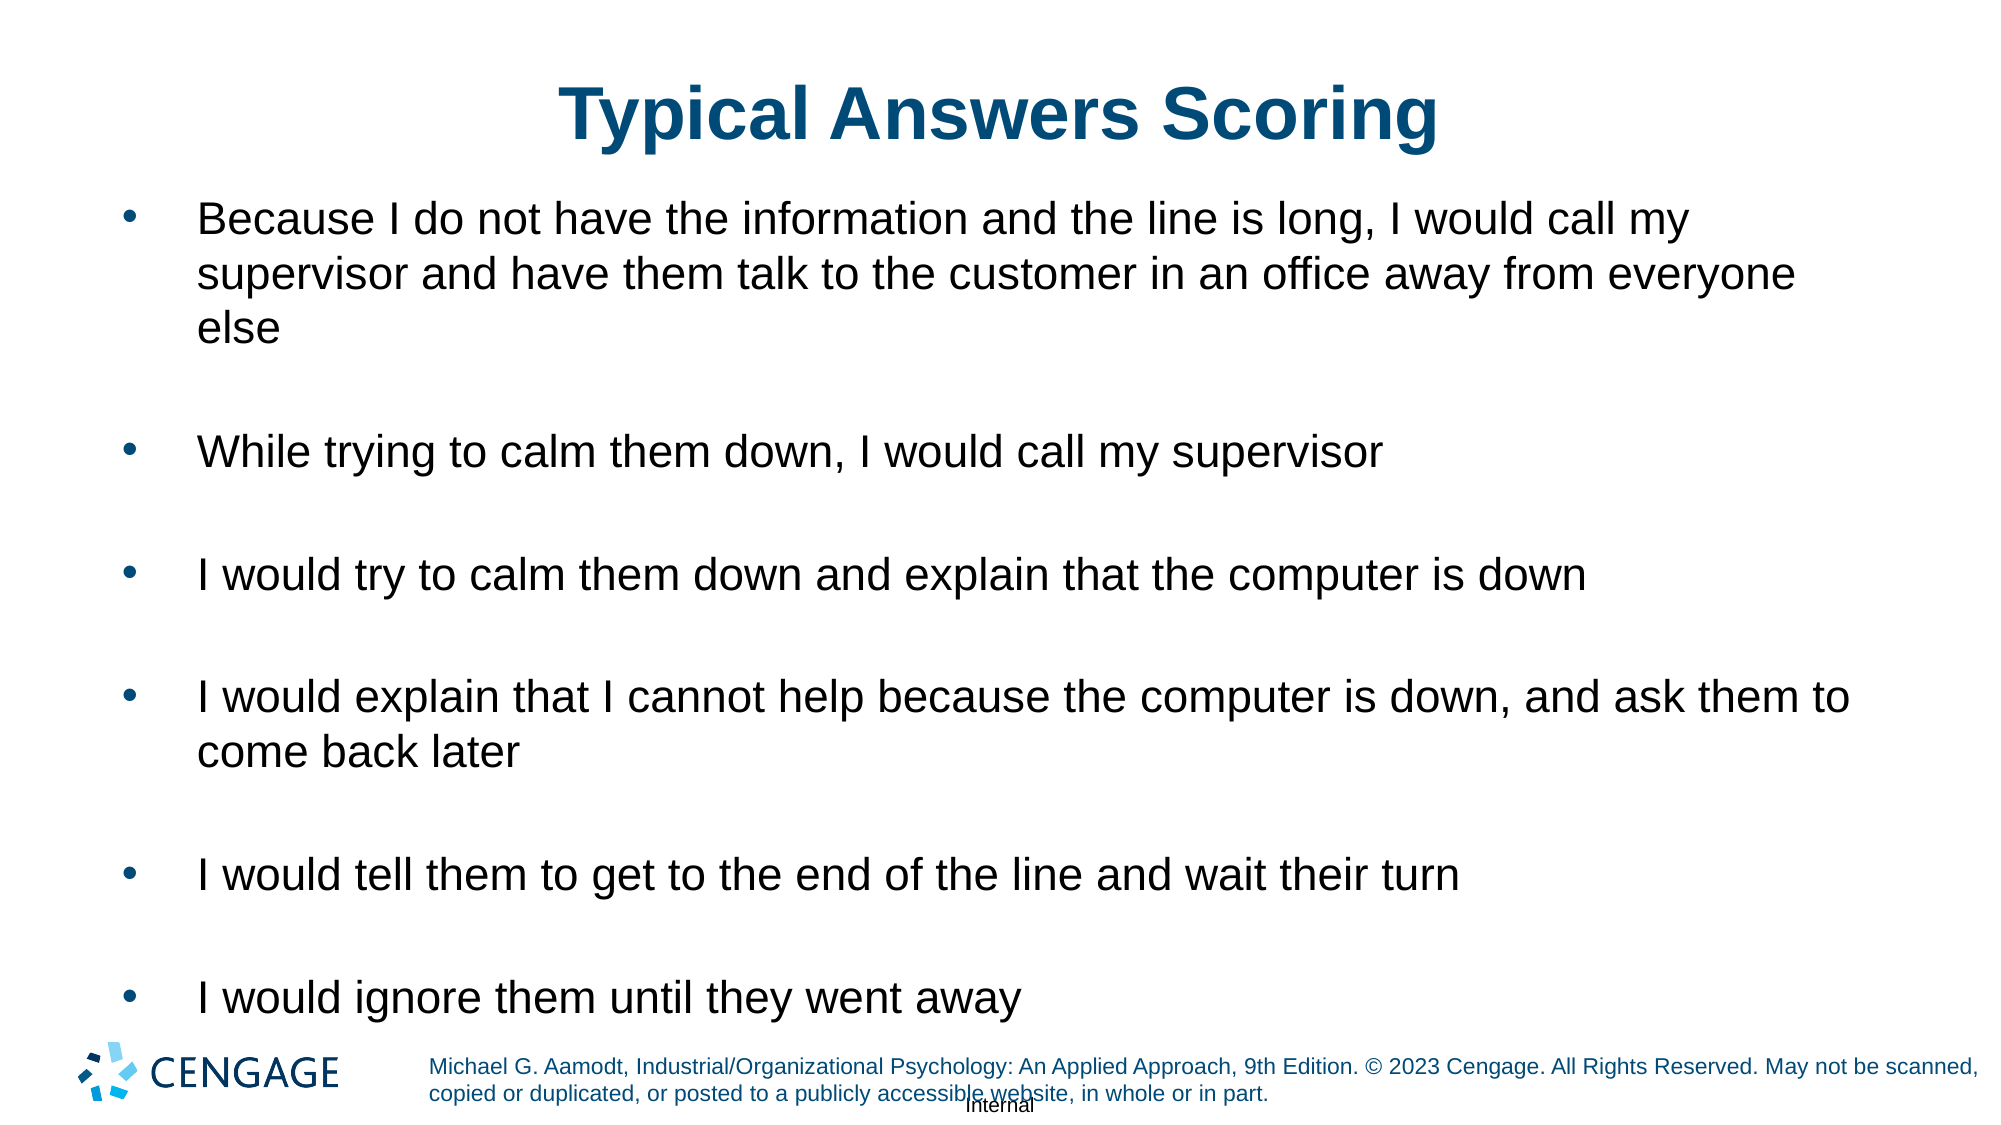

# Typical Answers Scoring
Because I do not have the information and the line is long, I would call my supervisor and have them talk to the customer in an office away from everyone else
While trying to calm them down, I would call my supervisor
I would try to calm them down and explain that the computer is down
I would explain that I cannot help because the computer is down, and ask them to come back later
I would tell them to get to the end of the line and wait their turn
I would ignore them until they went away